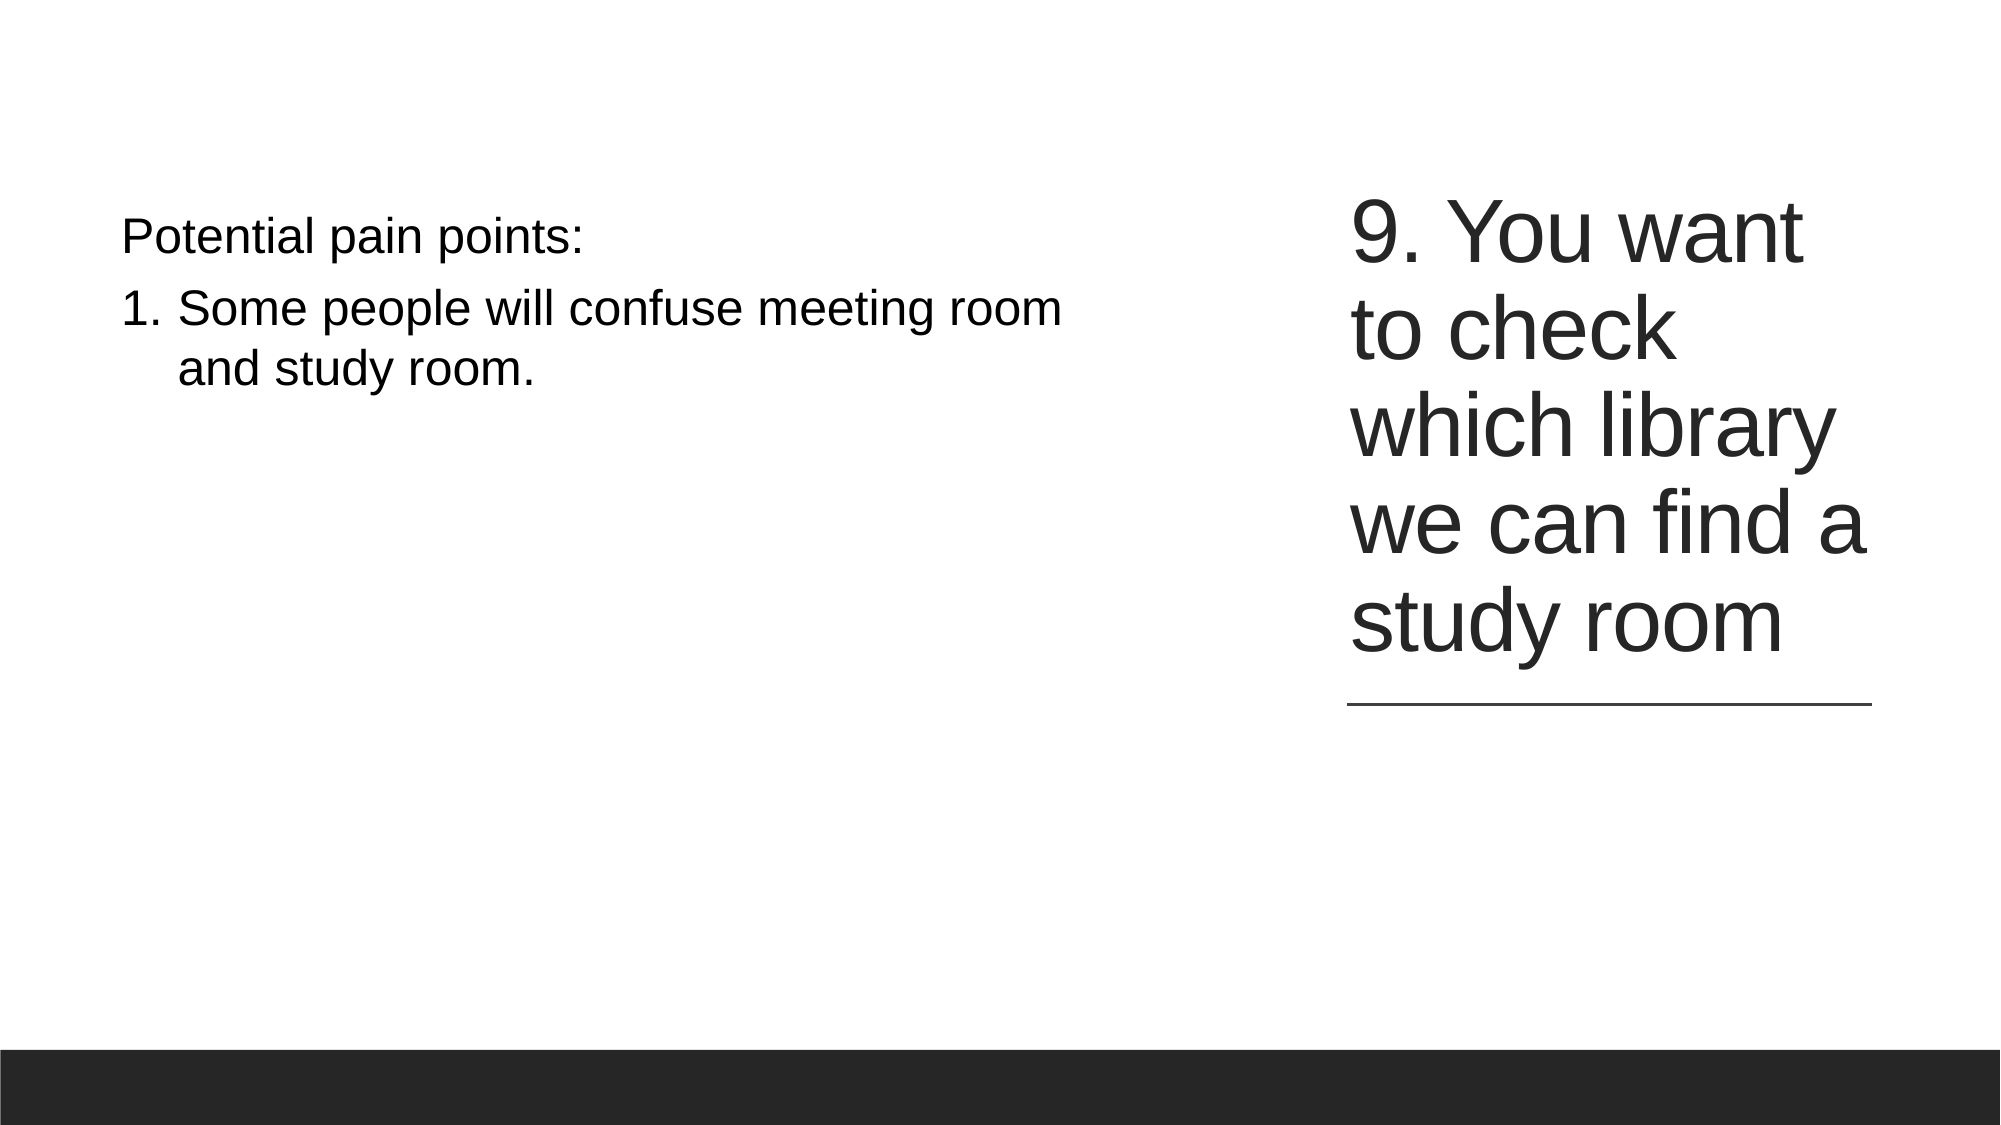

# 9. You want to check which library we can find a study room
Potential pain points:
Some people will confuse meeting room and study room.